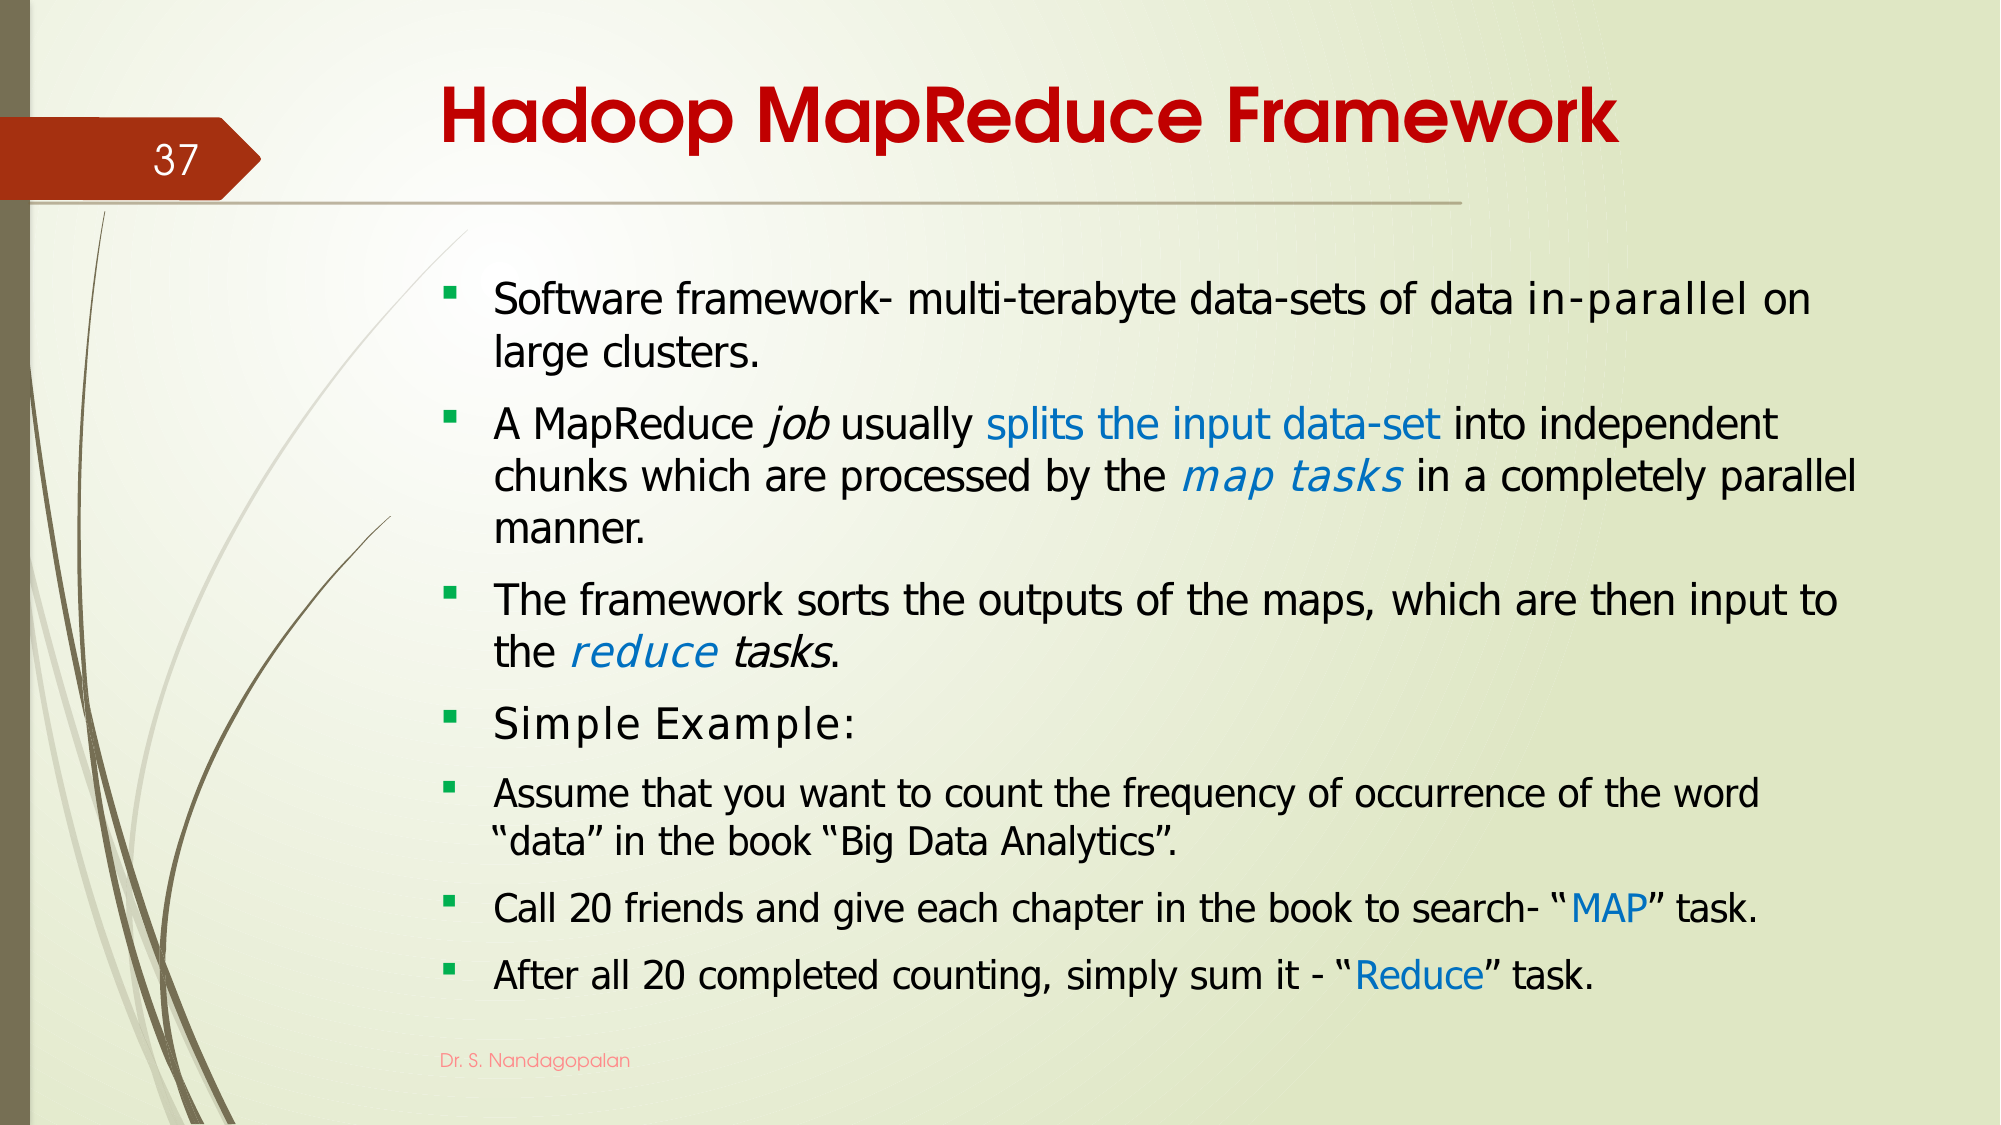

# Hadoop MapReduce Framework
37
Software framework- multi-terabyte data-sets of data in-parallel on large clusters.
A MapReduce job usually splits the input data-set into independent chunks which are processed by the map tasks in a completely parallel manner.
The framework sorts the outputs of the maps, which are then input to the reduce tasks.
Simple Example:
Assume that you want to count the frequency of occurrence of the word “data” in the book “Big Data Analytics”.
Call 20 friends and give each chapter in the book to search- “MAP” task.
After all 20 completed counting, simply sum it - “Reduce” task.

Dr. S. Nandagopalan